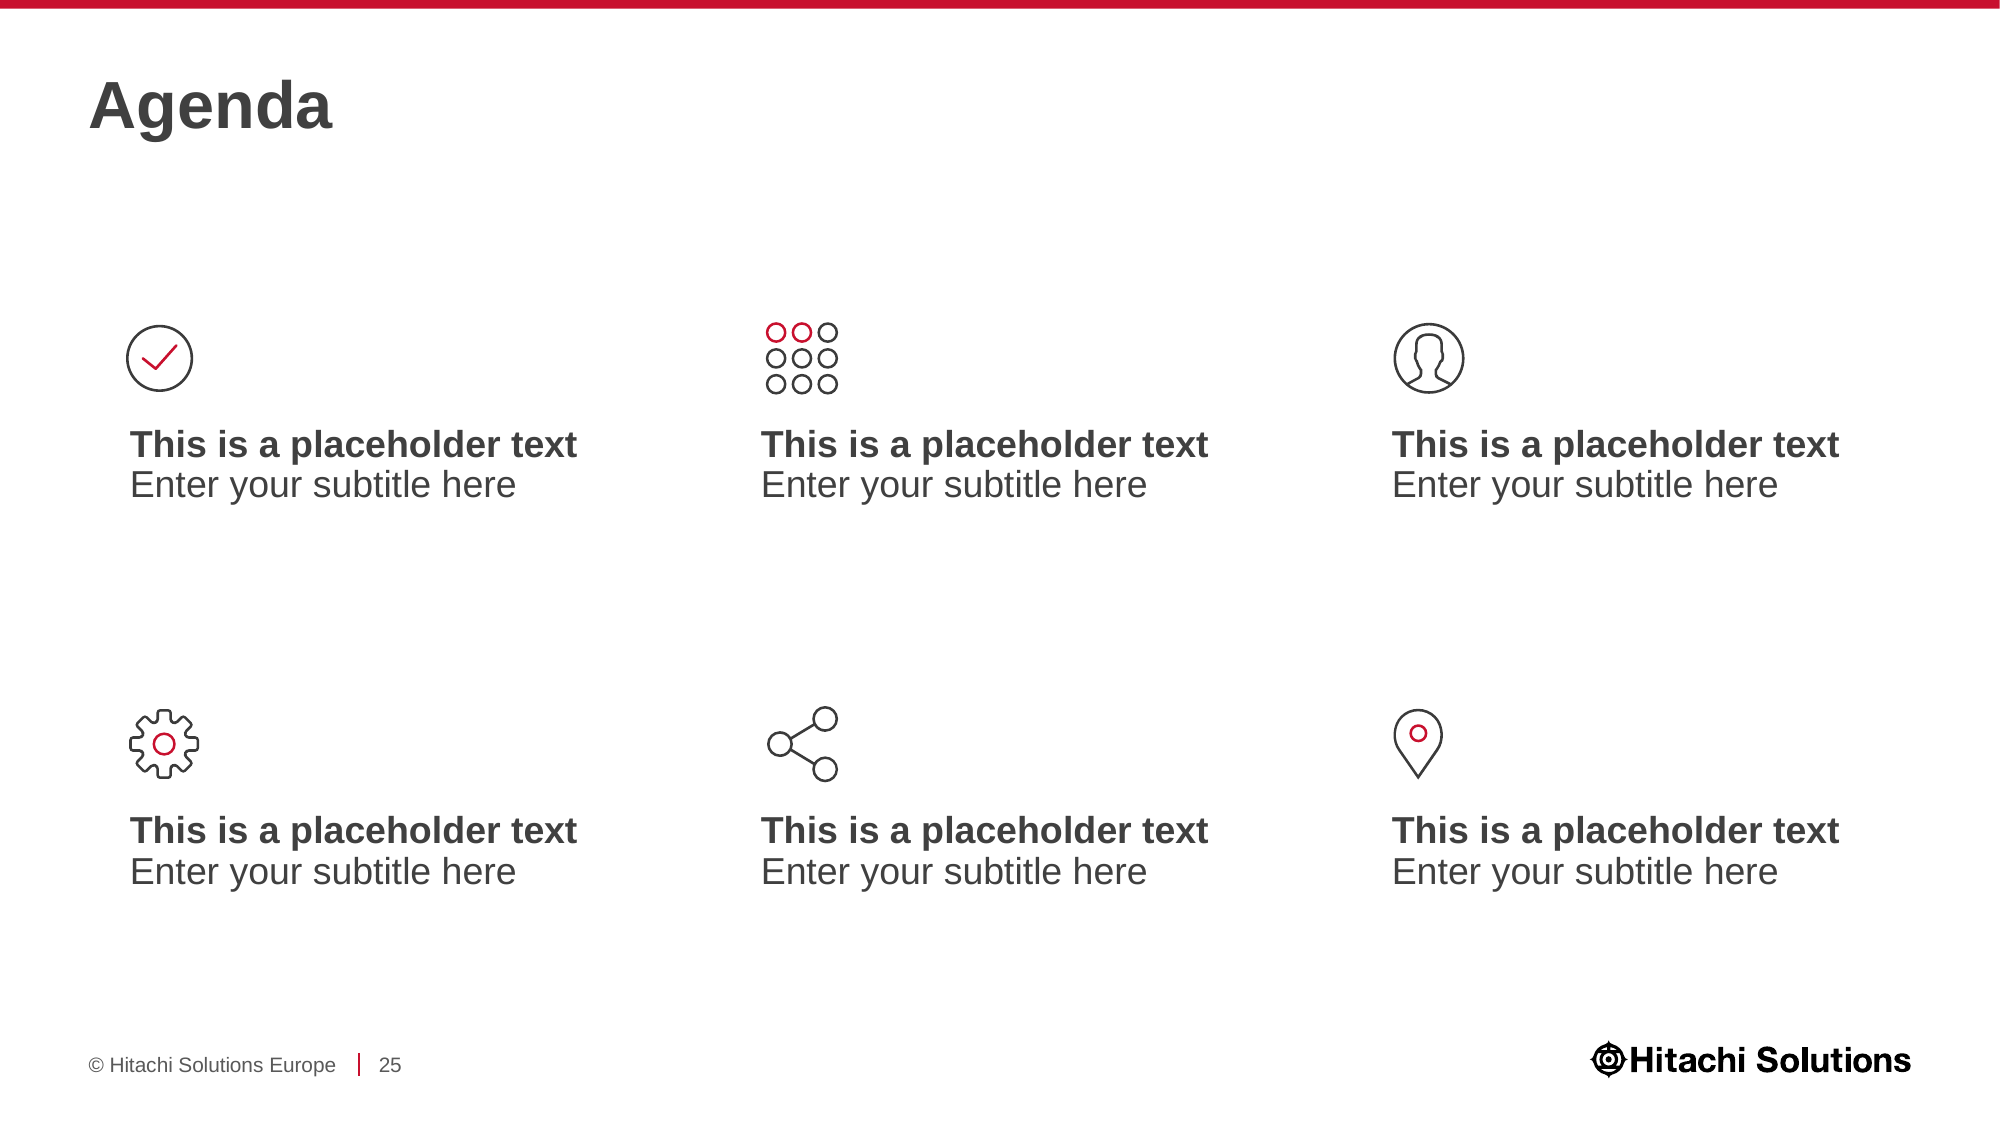

# Agenda
This is a placeholder text
Enter your subtitle here
This is a placeholder text
Enter your subtitle here

This is a placeholder text
Enter your subtitle here

This is a placeholder text
Enter your subtitle here

This is a placeholder text
Enter your subtitle here

This is a placeholder text
Enter your subtitle here

© Hitachi Solutions Europe
25